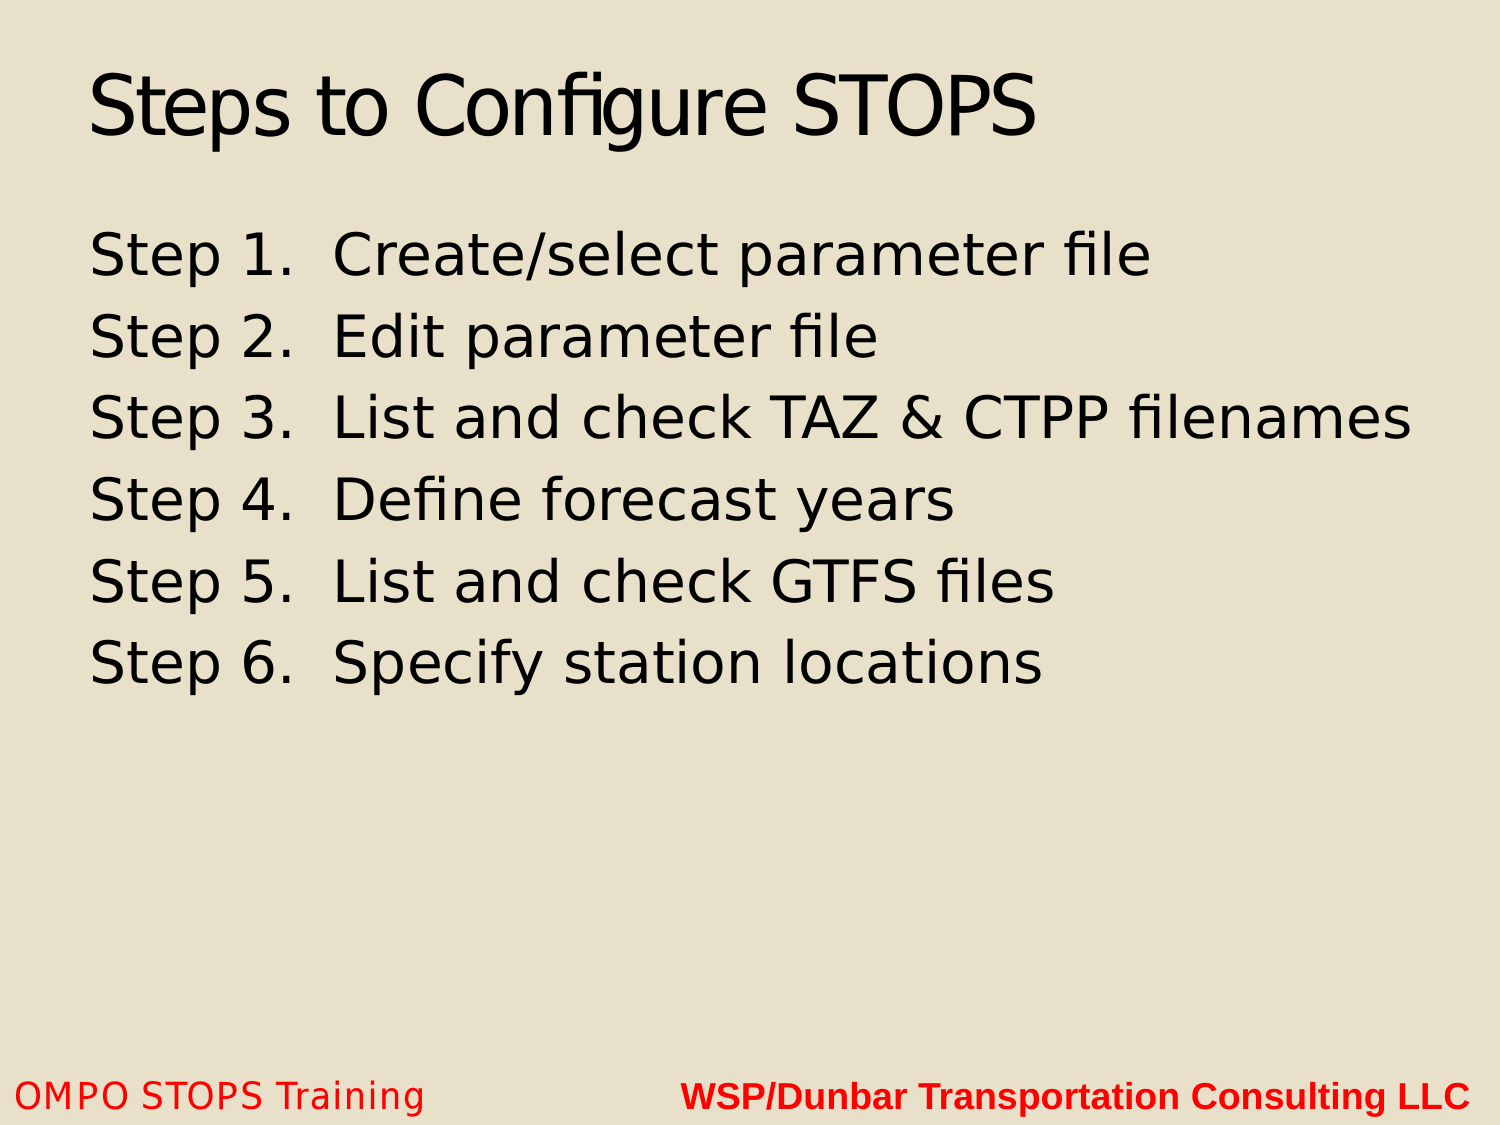

# Steps to Configure STOPS
Step 1.  Create/select parameter file
Step 2.  Edit parameter file
Step 3.  List and check TAZ & CTPP filenames
Step 4.  Define forecast years
Step 5.  List and check GTFS files
Step 6.  Specify station locations
OMPO STOPS Training                       WSP/Dunbar Transportation Consulting LLC